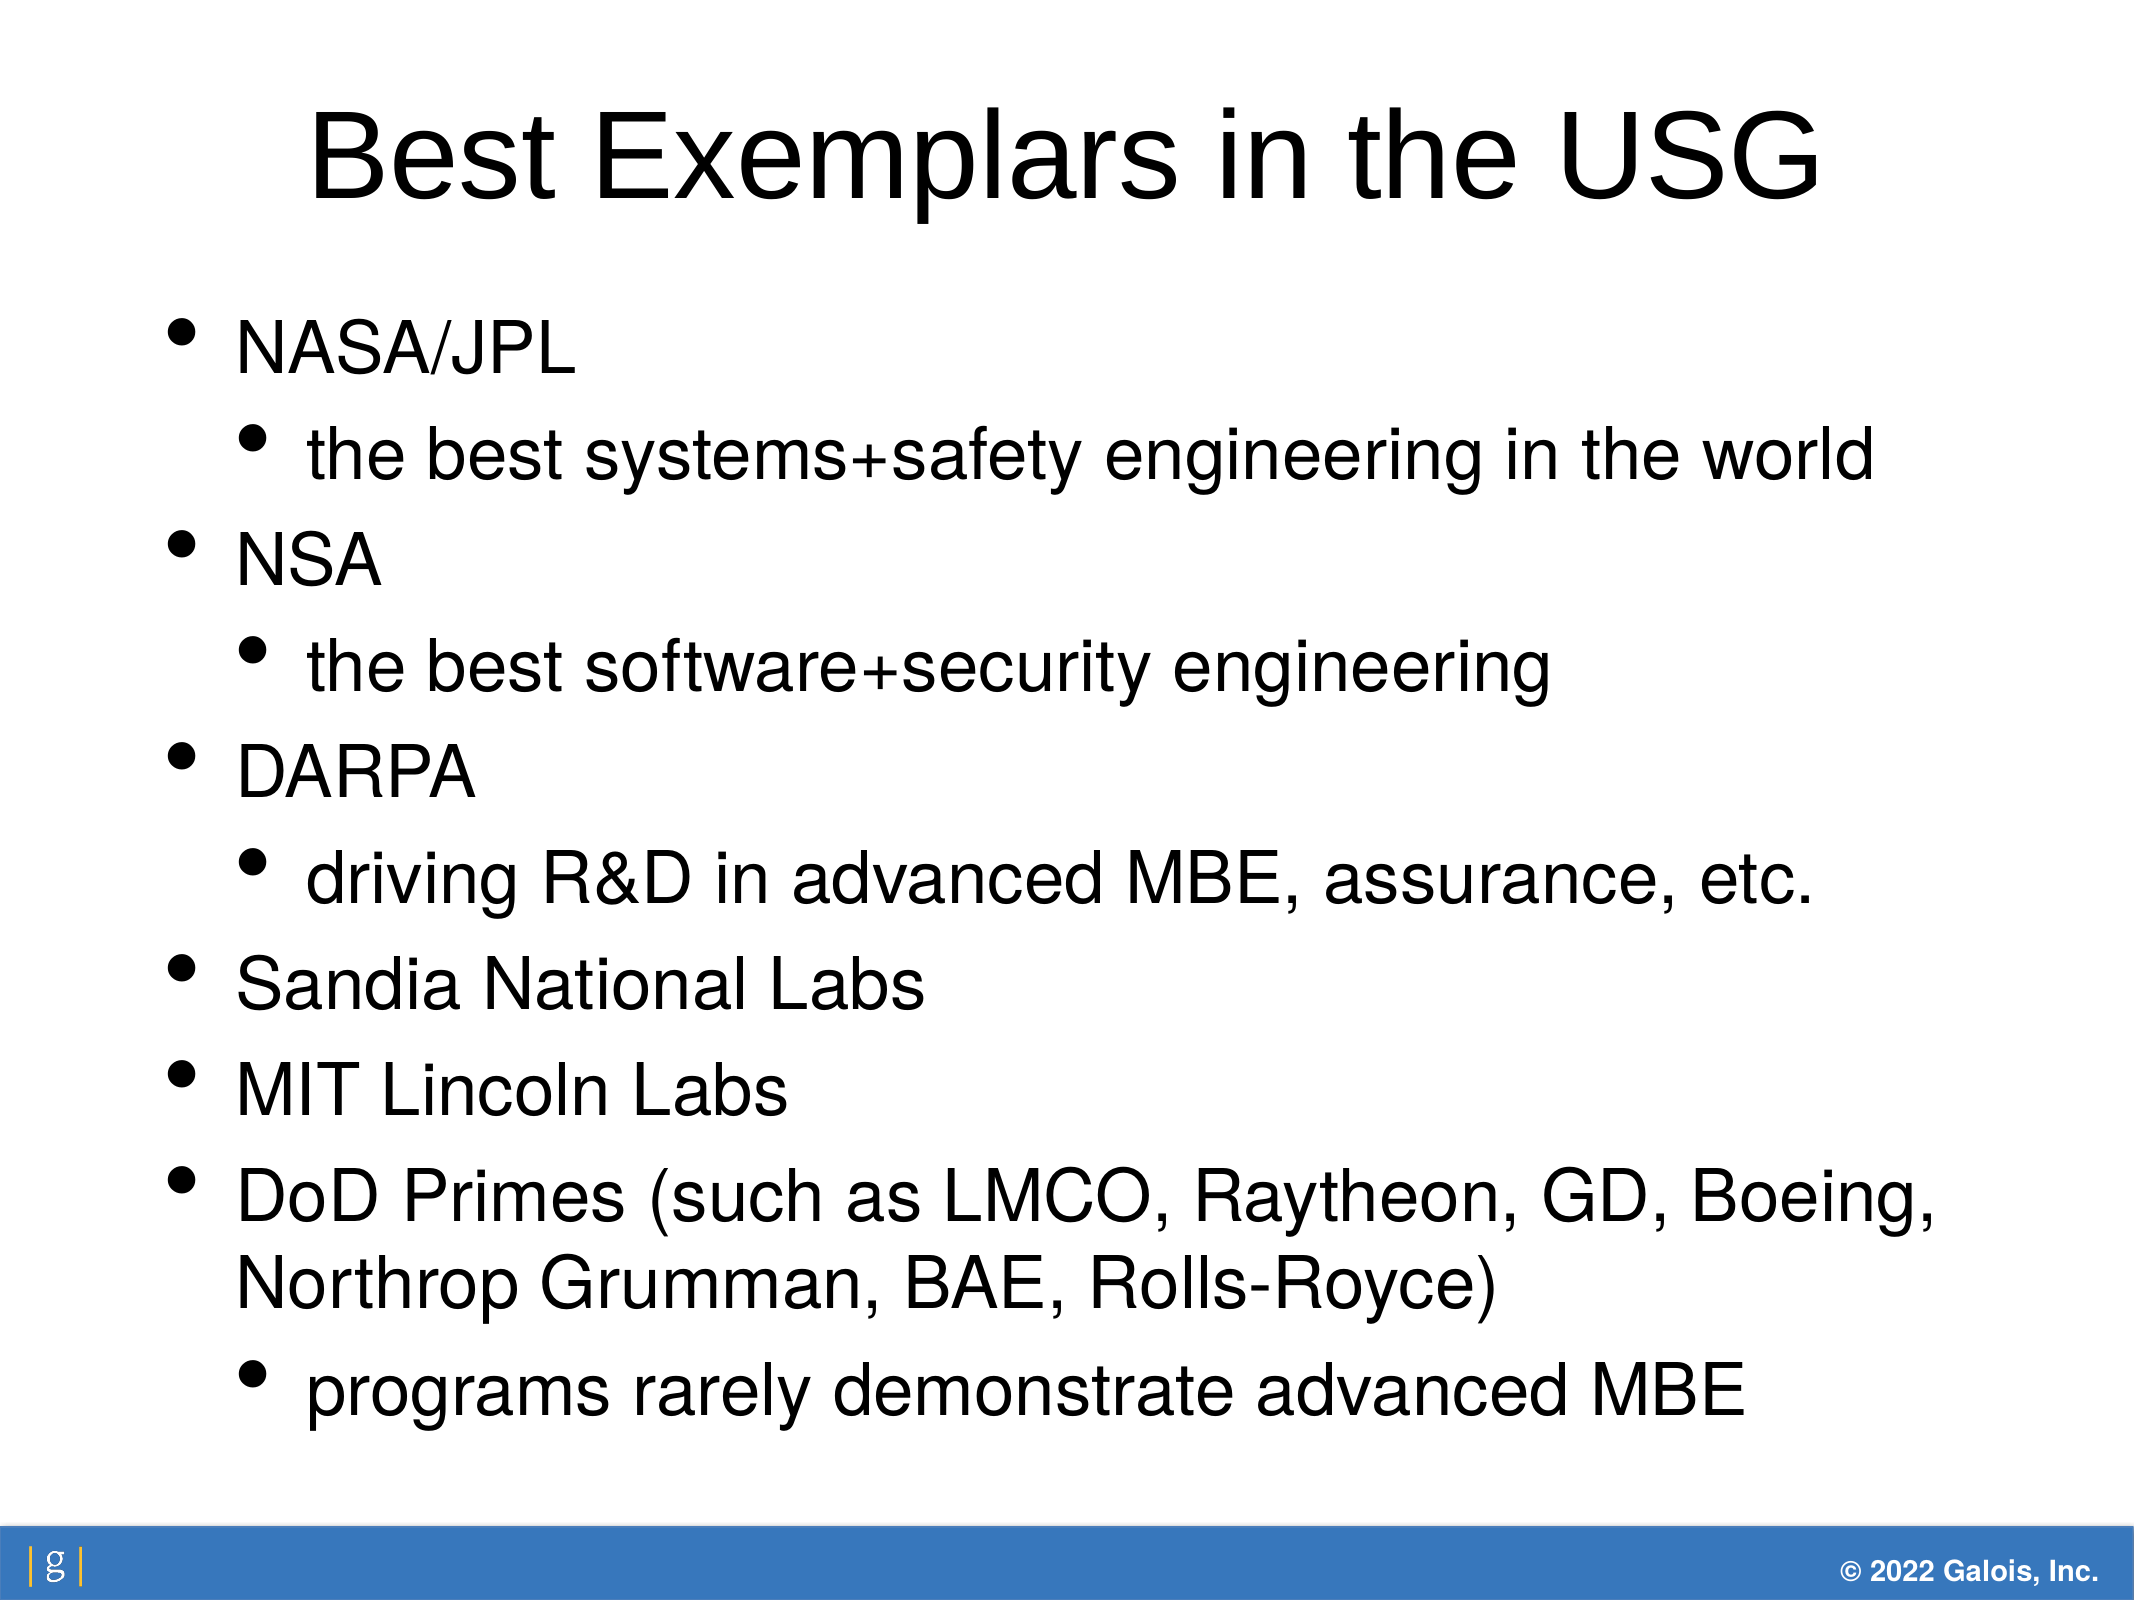

Best Exemplars in the USG
NASA/JPL
the best systems+safety engineering in the world
NSA
the best software+security engineering
DARPA
driving R&D in advanced MBE, assurance, etc.
Sandia National Labs
MIT Lincoln Labs
DoD Primes (such as LMCO, Raytheon, GD, Boeing, Northrop Grumman, BAE, Rolls-Royce)
programs rarely demonstrate advanced MBE
61